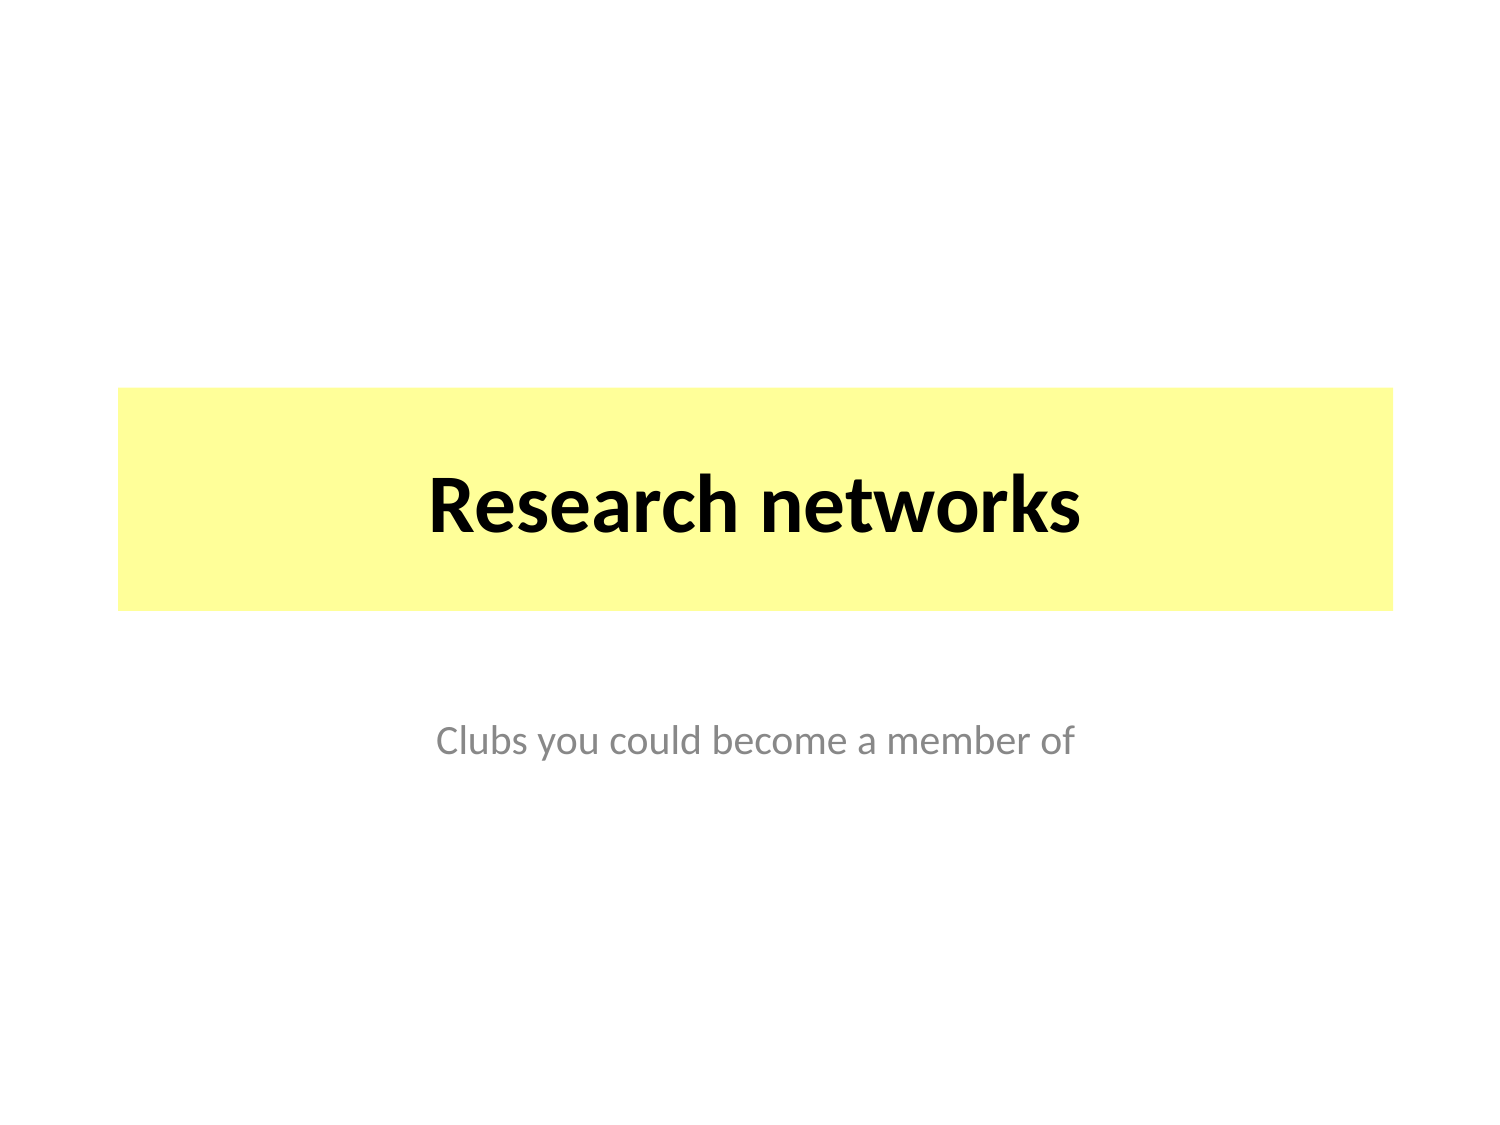

# Research networks
Clubs you could become a member of